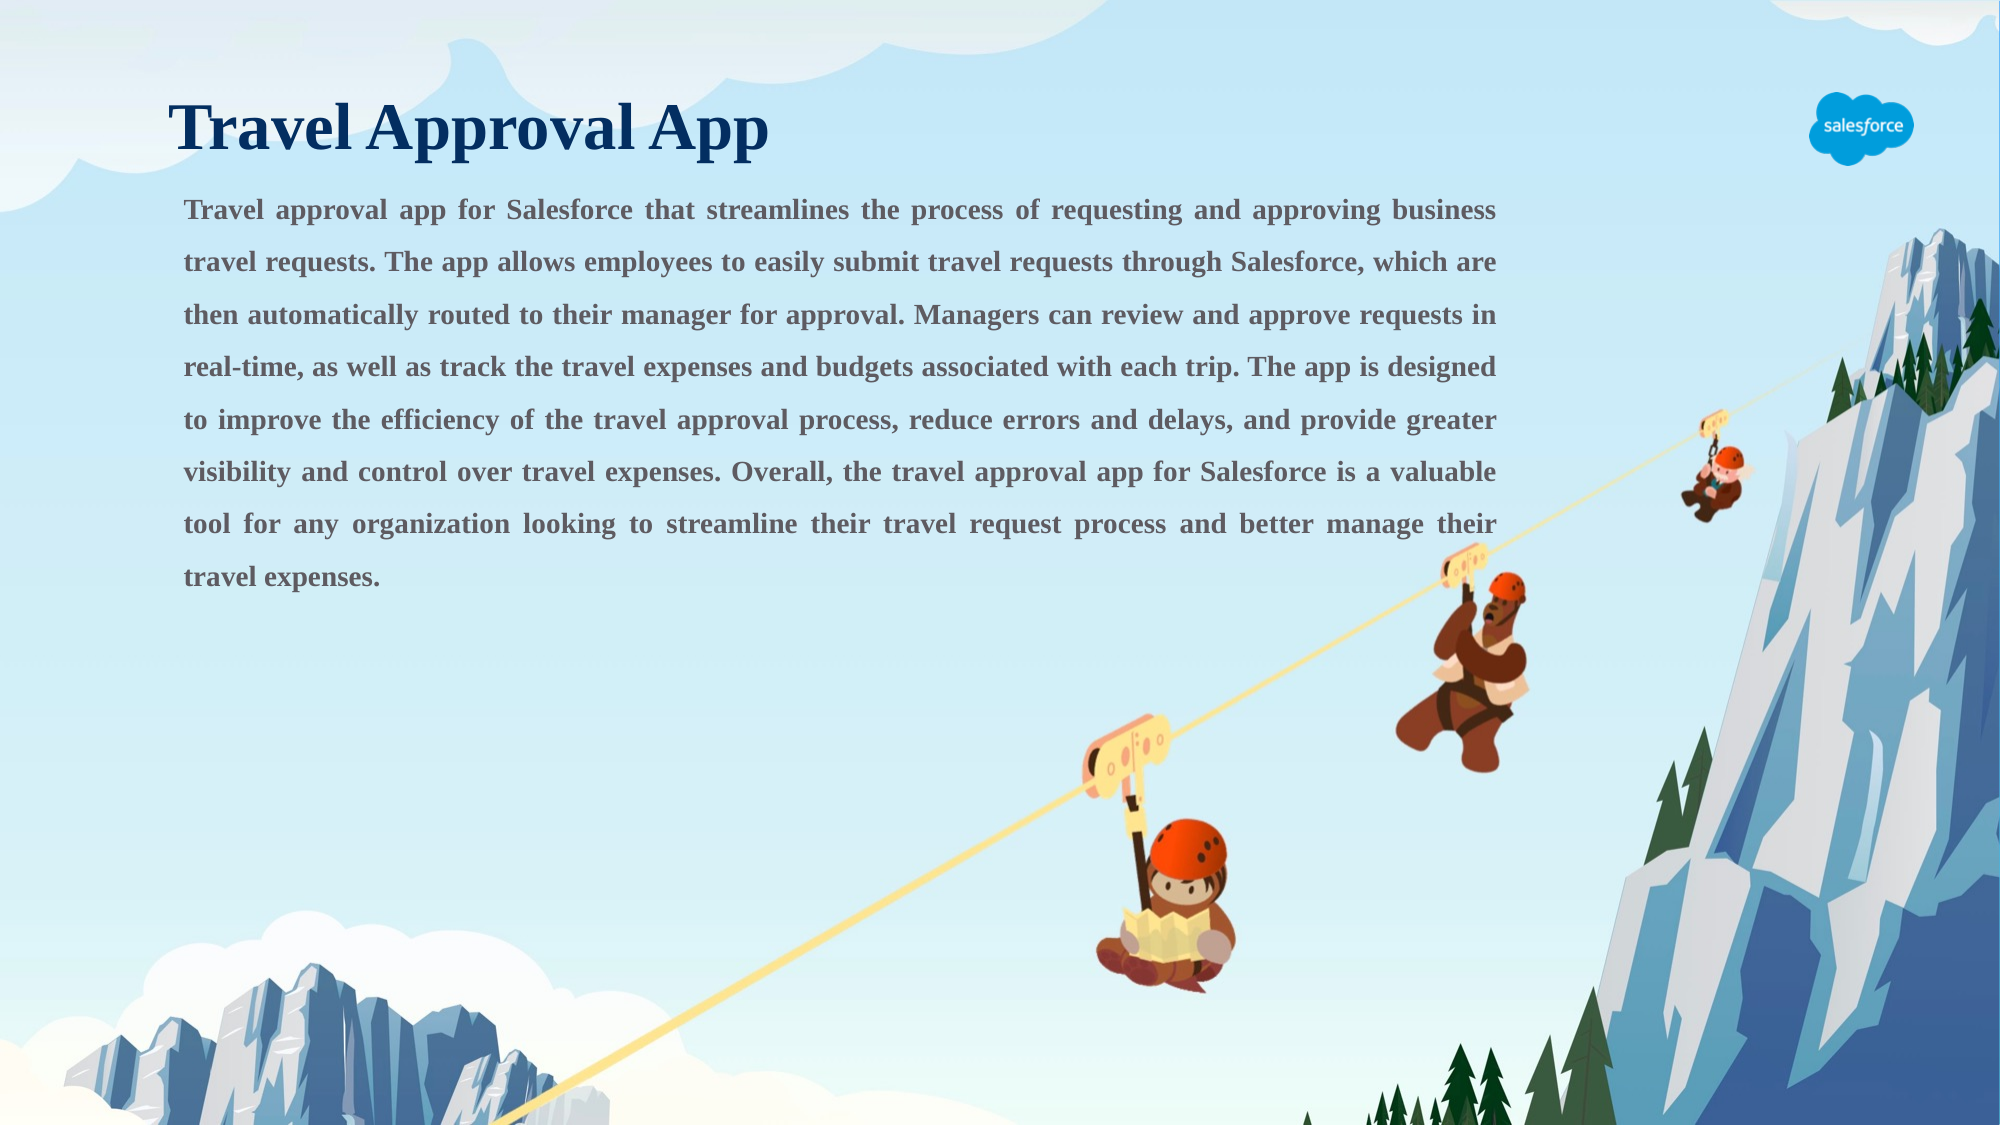

Travel Approval App
Travel approval app for Salesforce that streamlines the process of requesting and approving business travel requests. The app allows employees to easily submit travel requests through Salesforce, which are then automatically routed to their manager for approval. Managers can review and approve requests in real-time, as well as track the travel expenses and budgets associated with each trip. The app is designed to improve the efficiency of the travel approval process, reduce errors and delays, and provide greater visibility and control over travel expenses. Overall, the travel approval app for Salesforce is a valuable tool for any organization looking to streamline their travel request process and better manage their travel expenses.